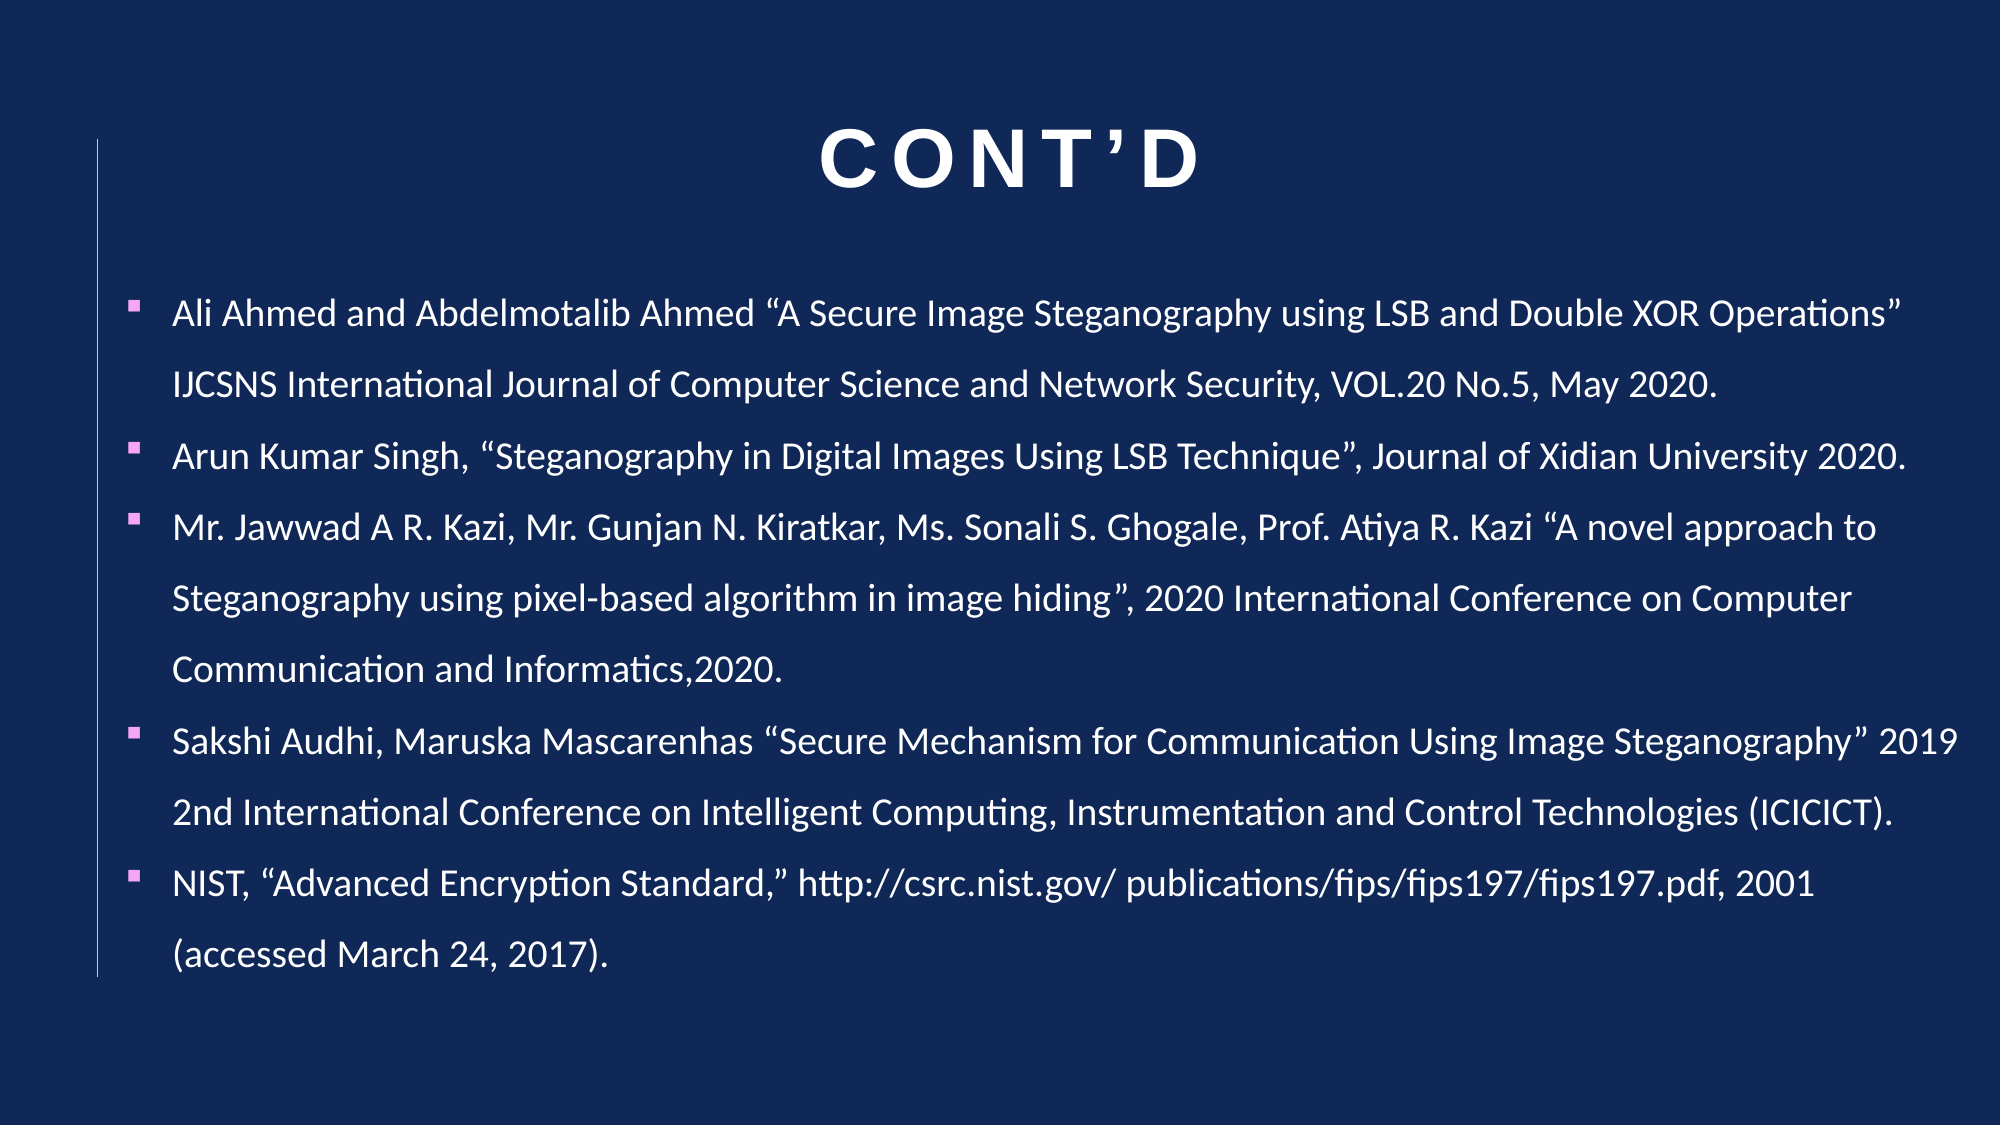

# Cont’d
Ali Ahmed and Abdelmotalib Ahmed “A Secure Image Steganography using LSB and Double XOR Operations” IJCSNS International Journal of Computer Science and Network Security, VOL.20 No.5, May 2020.
Arun Kumar Singh, “Steganography in Digital Images Using LSB Technique”, Journal of Xidian University 2020.
Mr. Jawwad A R. Kazi, Mr. Gunjan N. Kiratkar, Ms. Sonali S. Ghogale, Prof. Atiya R. Kazi “A novel approach to Steganography using pixel-based algorithm in image hiding”, 2020 International Conference on Computer Communication and Informatics,2020.
Sakshi Audhi, Maruska Mascarenhas “Secure Mechanism for Communication Using Image Steganography” 2019 2nd International Conference on Intelligent Computing, Instrumentation and Control Technologies (ICICICT).
NIST, “Advanced Encryption Standard,” http://csrc.nist.gov/ publications/fips/fips197/fips197.pdf, 2001 (accessed March 24, 2017).